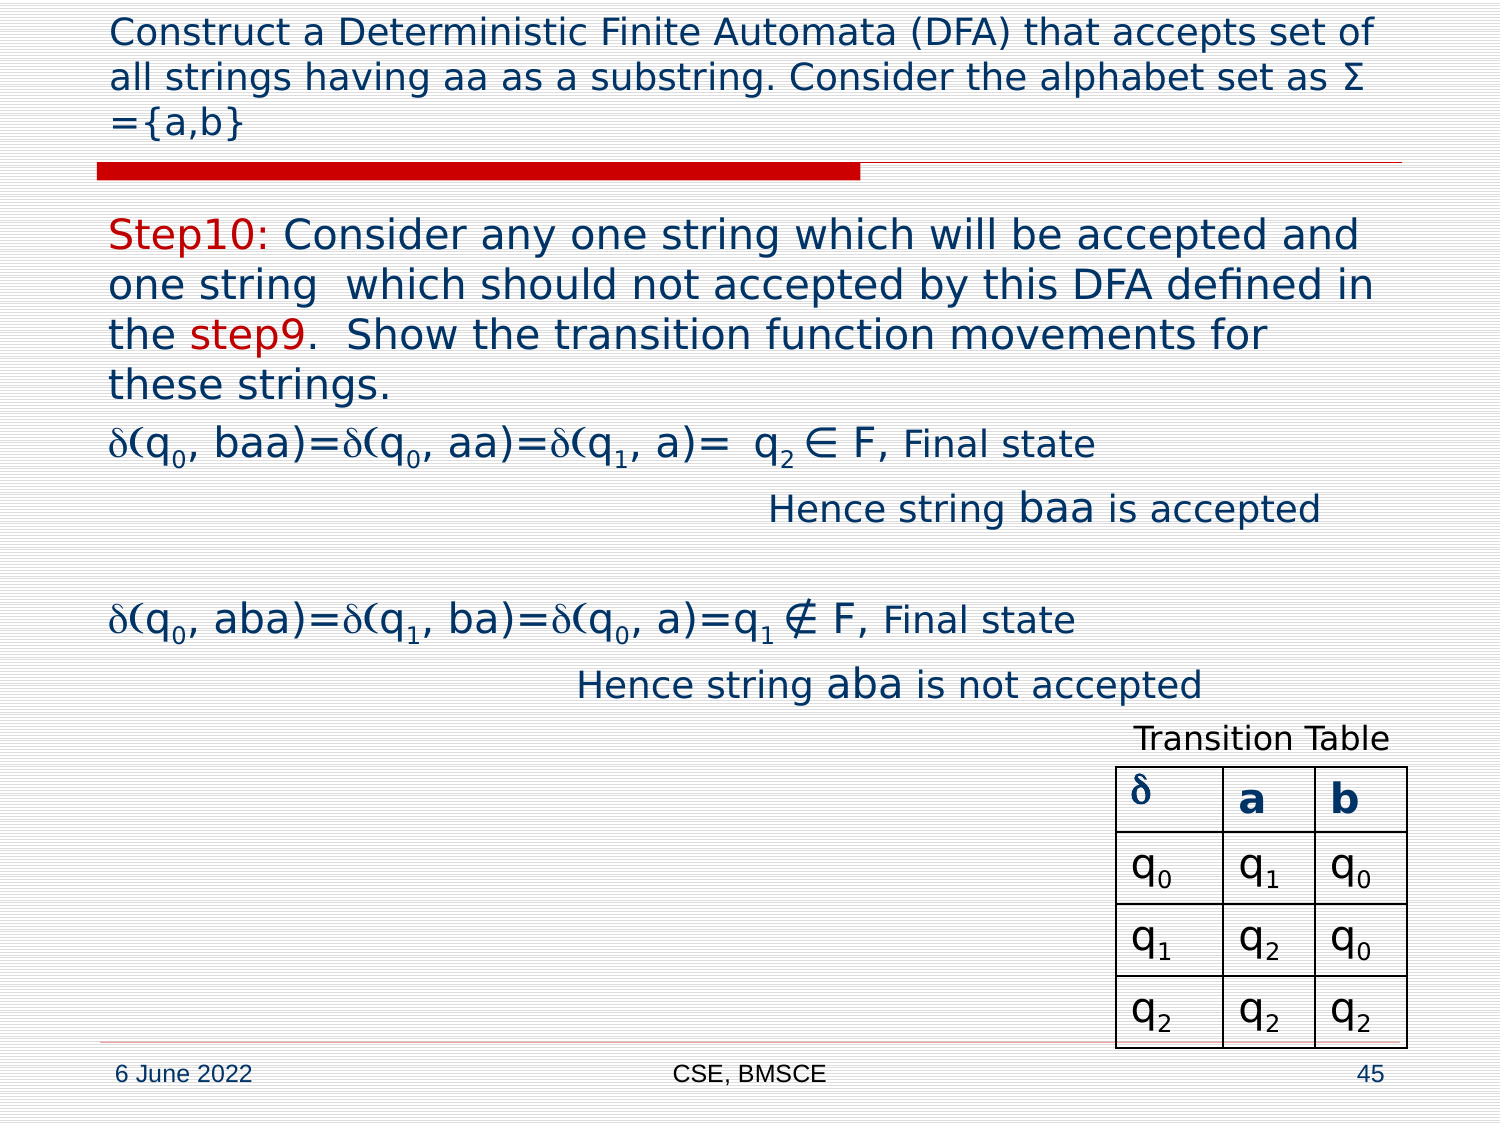

# Construct a Deterministic Finite Automata (DFA) that accepts set of all strings having aa as a substring. Consider the alphabet set as Σ ={a,b}
Step10: Consider any one string which will be accepted and one string  which should not accepted by this DFA defined in the step9.  Show the transition function movements for these strings.
δ(q0, baa)=δ(q0, aa)=δ(q1, a)= q2 ∈ F, Final state
                                                       Hence string baa is accepted

δ(q0, aba)=δ(q1, ba)=δ(q0, a)=q1 ∉ F, Final state
                                       Hence string aba is not accepted

Transition Table
| δ | a | b |
| --- | --- | --- |
| q0 | q1 | q0 |
| q1 | q2 | q0 |
| q2 | q2 | q2 |
CSE, BMSCE
45
6 June 2022